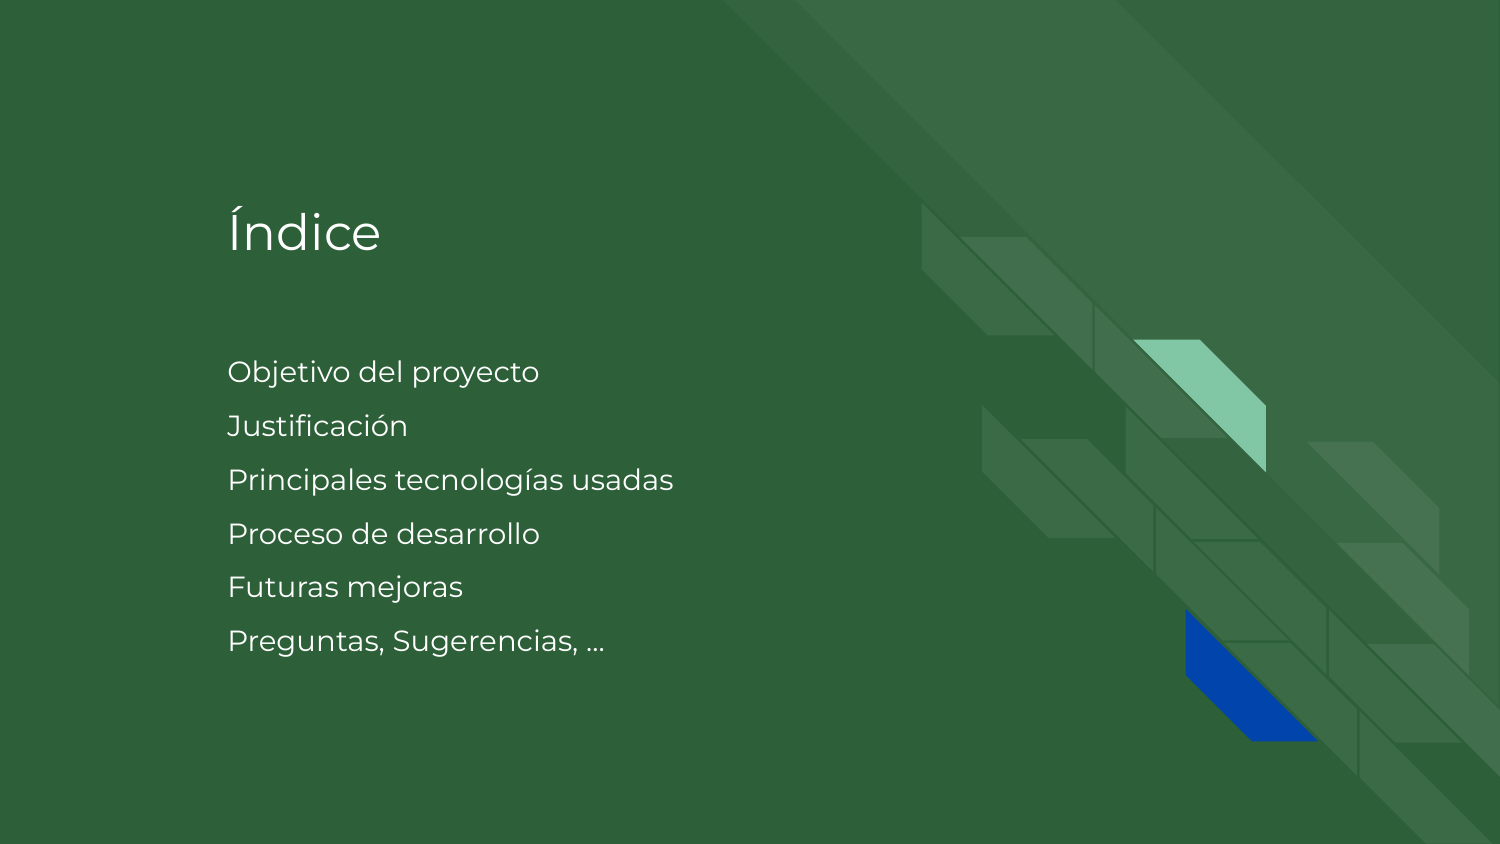

Índice
Objetivo del proyecto
Justificación
Principales tecnologías usadas
Proceso de desarrollo
Futuras mejoras
Preguntas, Sugerencias, ...